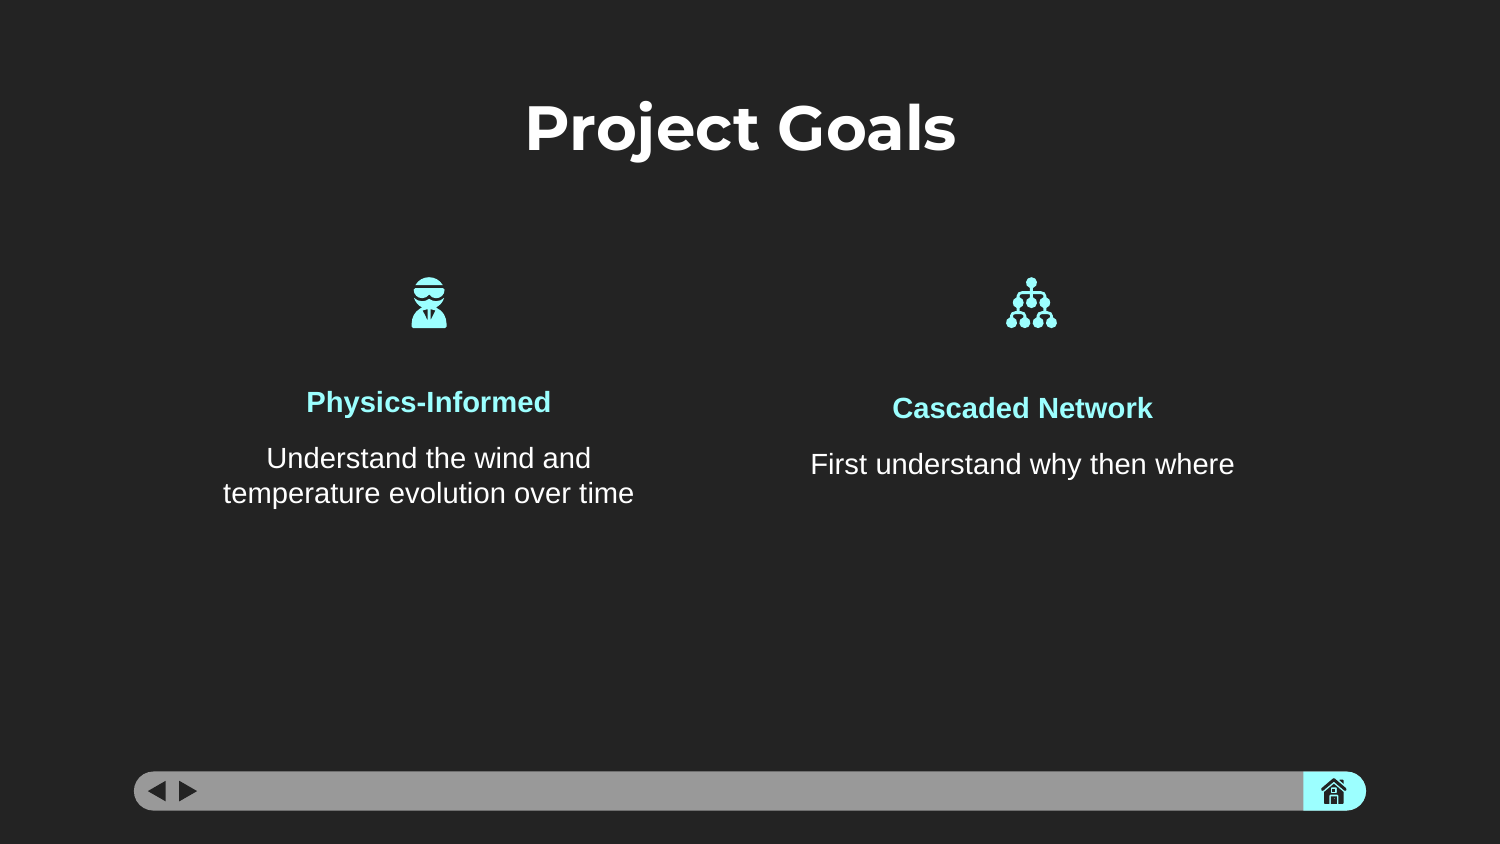

# Project Goals

Physics-Informed
Cascaded Network
Understand the wind and temperature evolution over time
First understand why then where